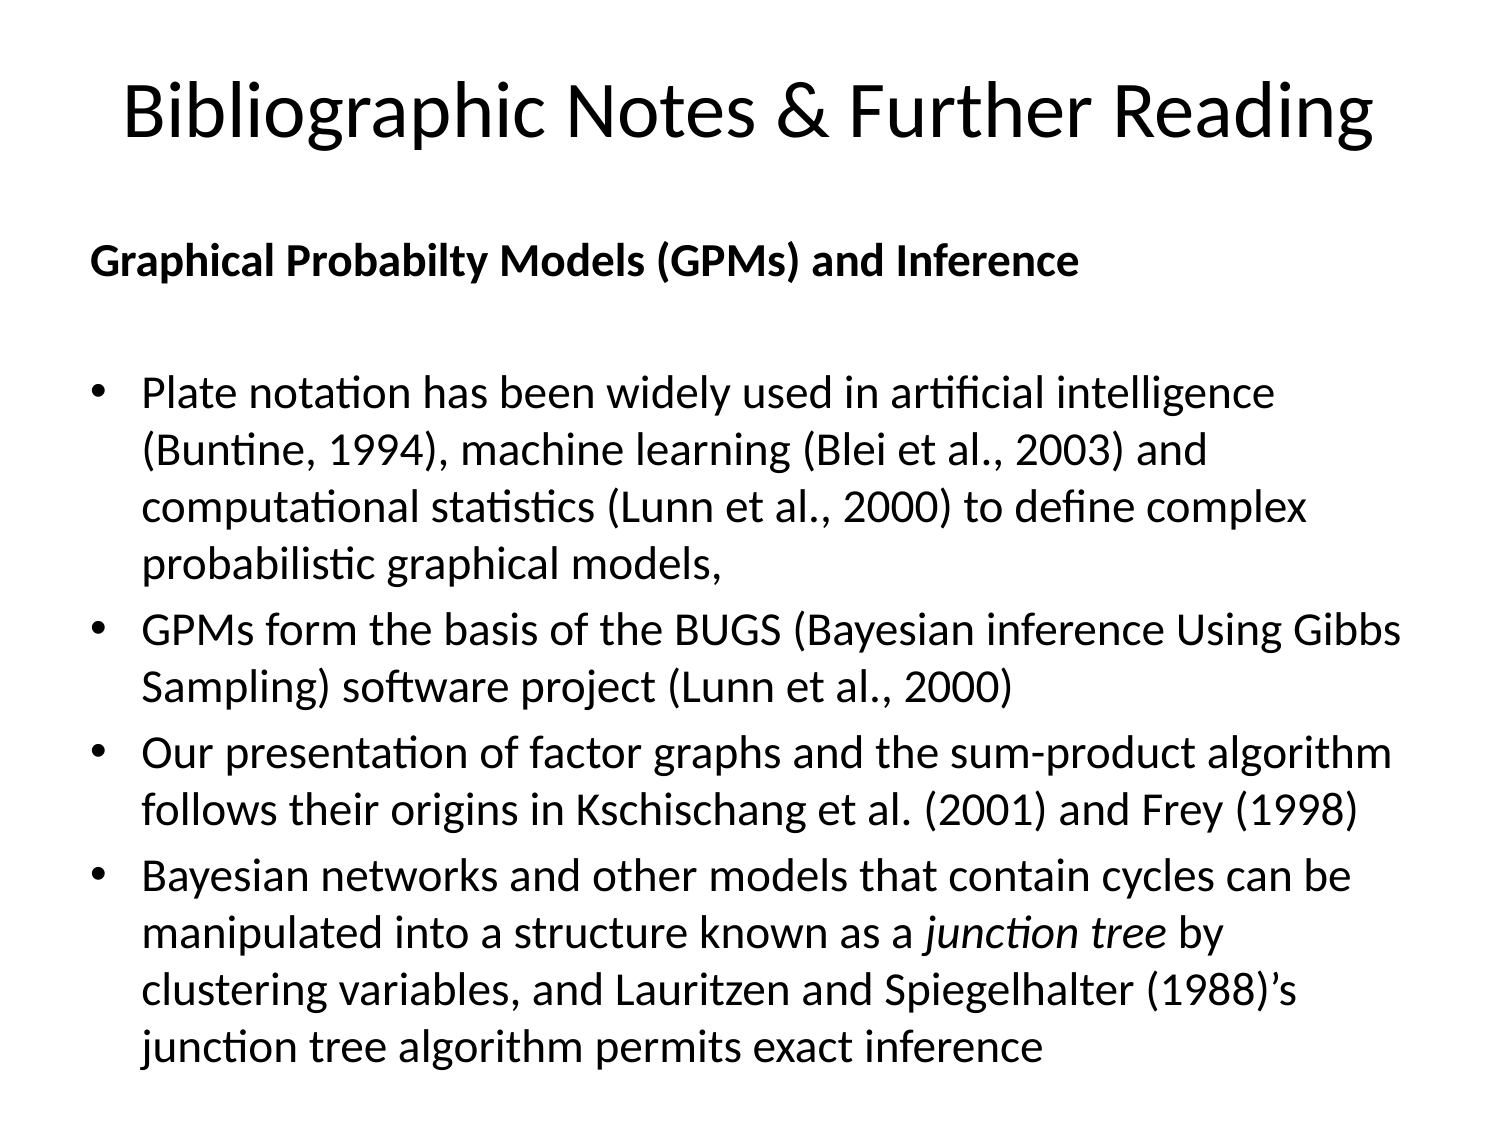

# Bibliographic Notes & Further Reading
Graphical Probabilty Models (GPMs) and Inference

Plate notation has been widely used in artificial intelligence (Buntine, 1994), machine learning (Blei et al., 2003) and computational statistics (Lunn et al., 2000) to define complex probabilistic graphical models,
GPMs form the basis of the BUGS (Bayesian inference Using Gibbs Sampling) software project (Lunn et al., 2000)
Our presentation of factor graphs and the sum-product algorithm follows their origins in Kschischang et al. (2001) and Frey (1998)
Bayesian networks and other models that contain cycles can be manipulated into a structure known as a junction tree by clustering variables, and Lauritzen and Spiegelhalter (1988)’s junction tree algorithm permits exact inference